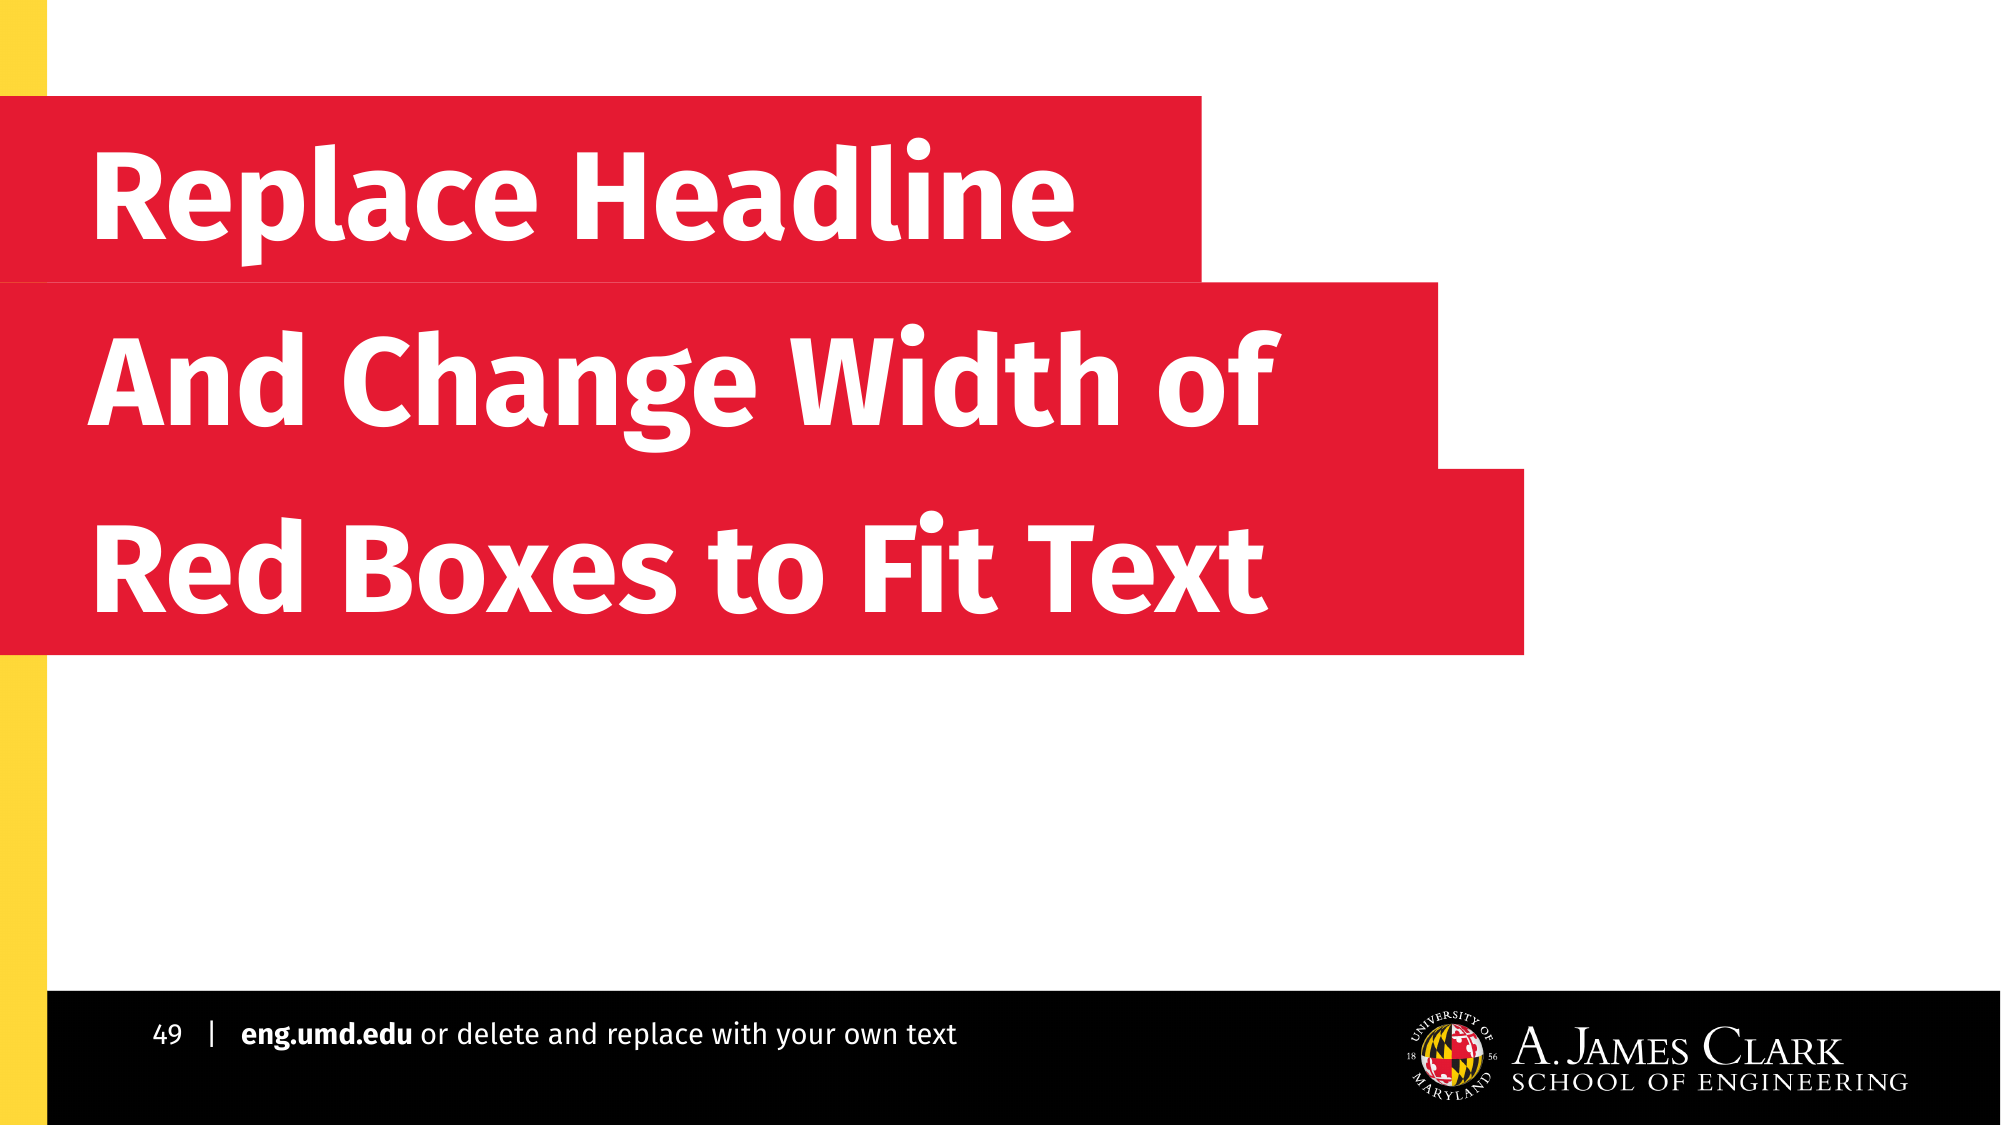

Replace Headline
And Change Width of
Red Boxes to Fit Text
49   |   eng.umd.edu or delete and replace with your own text